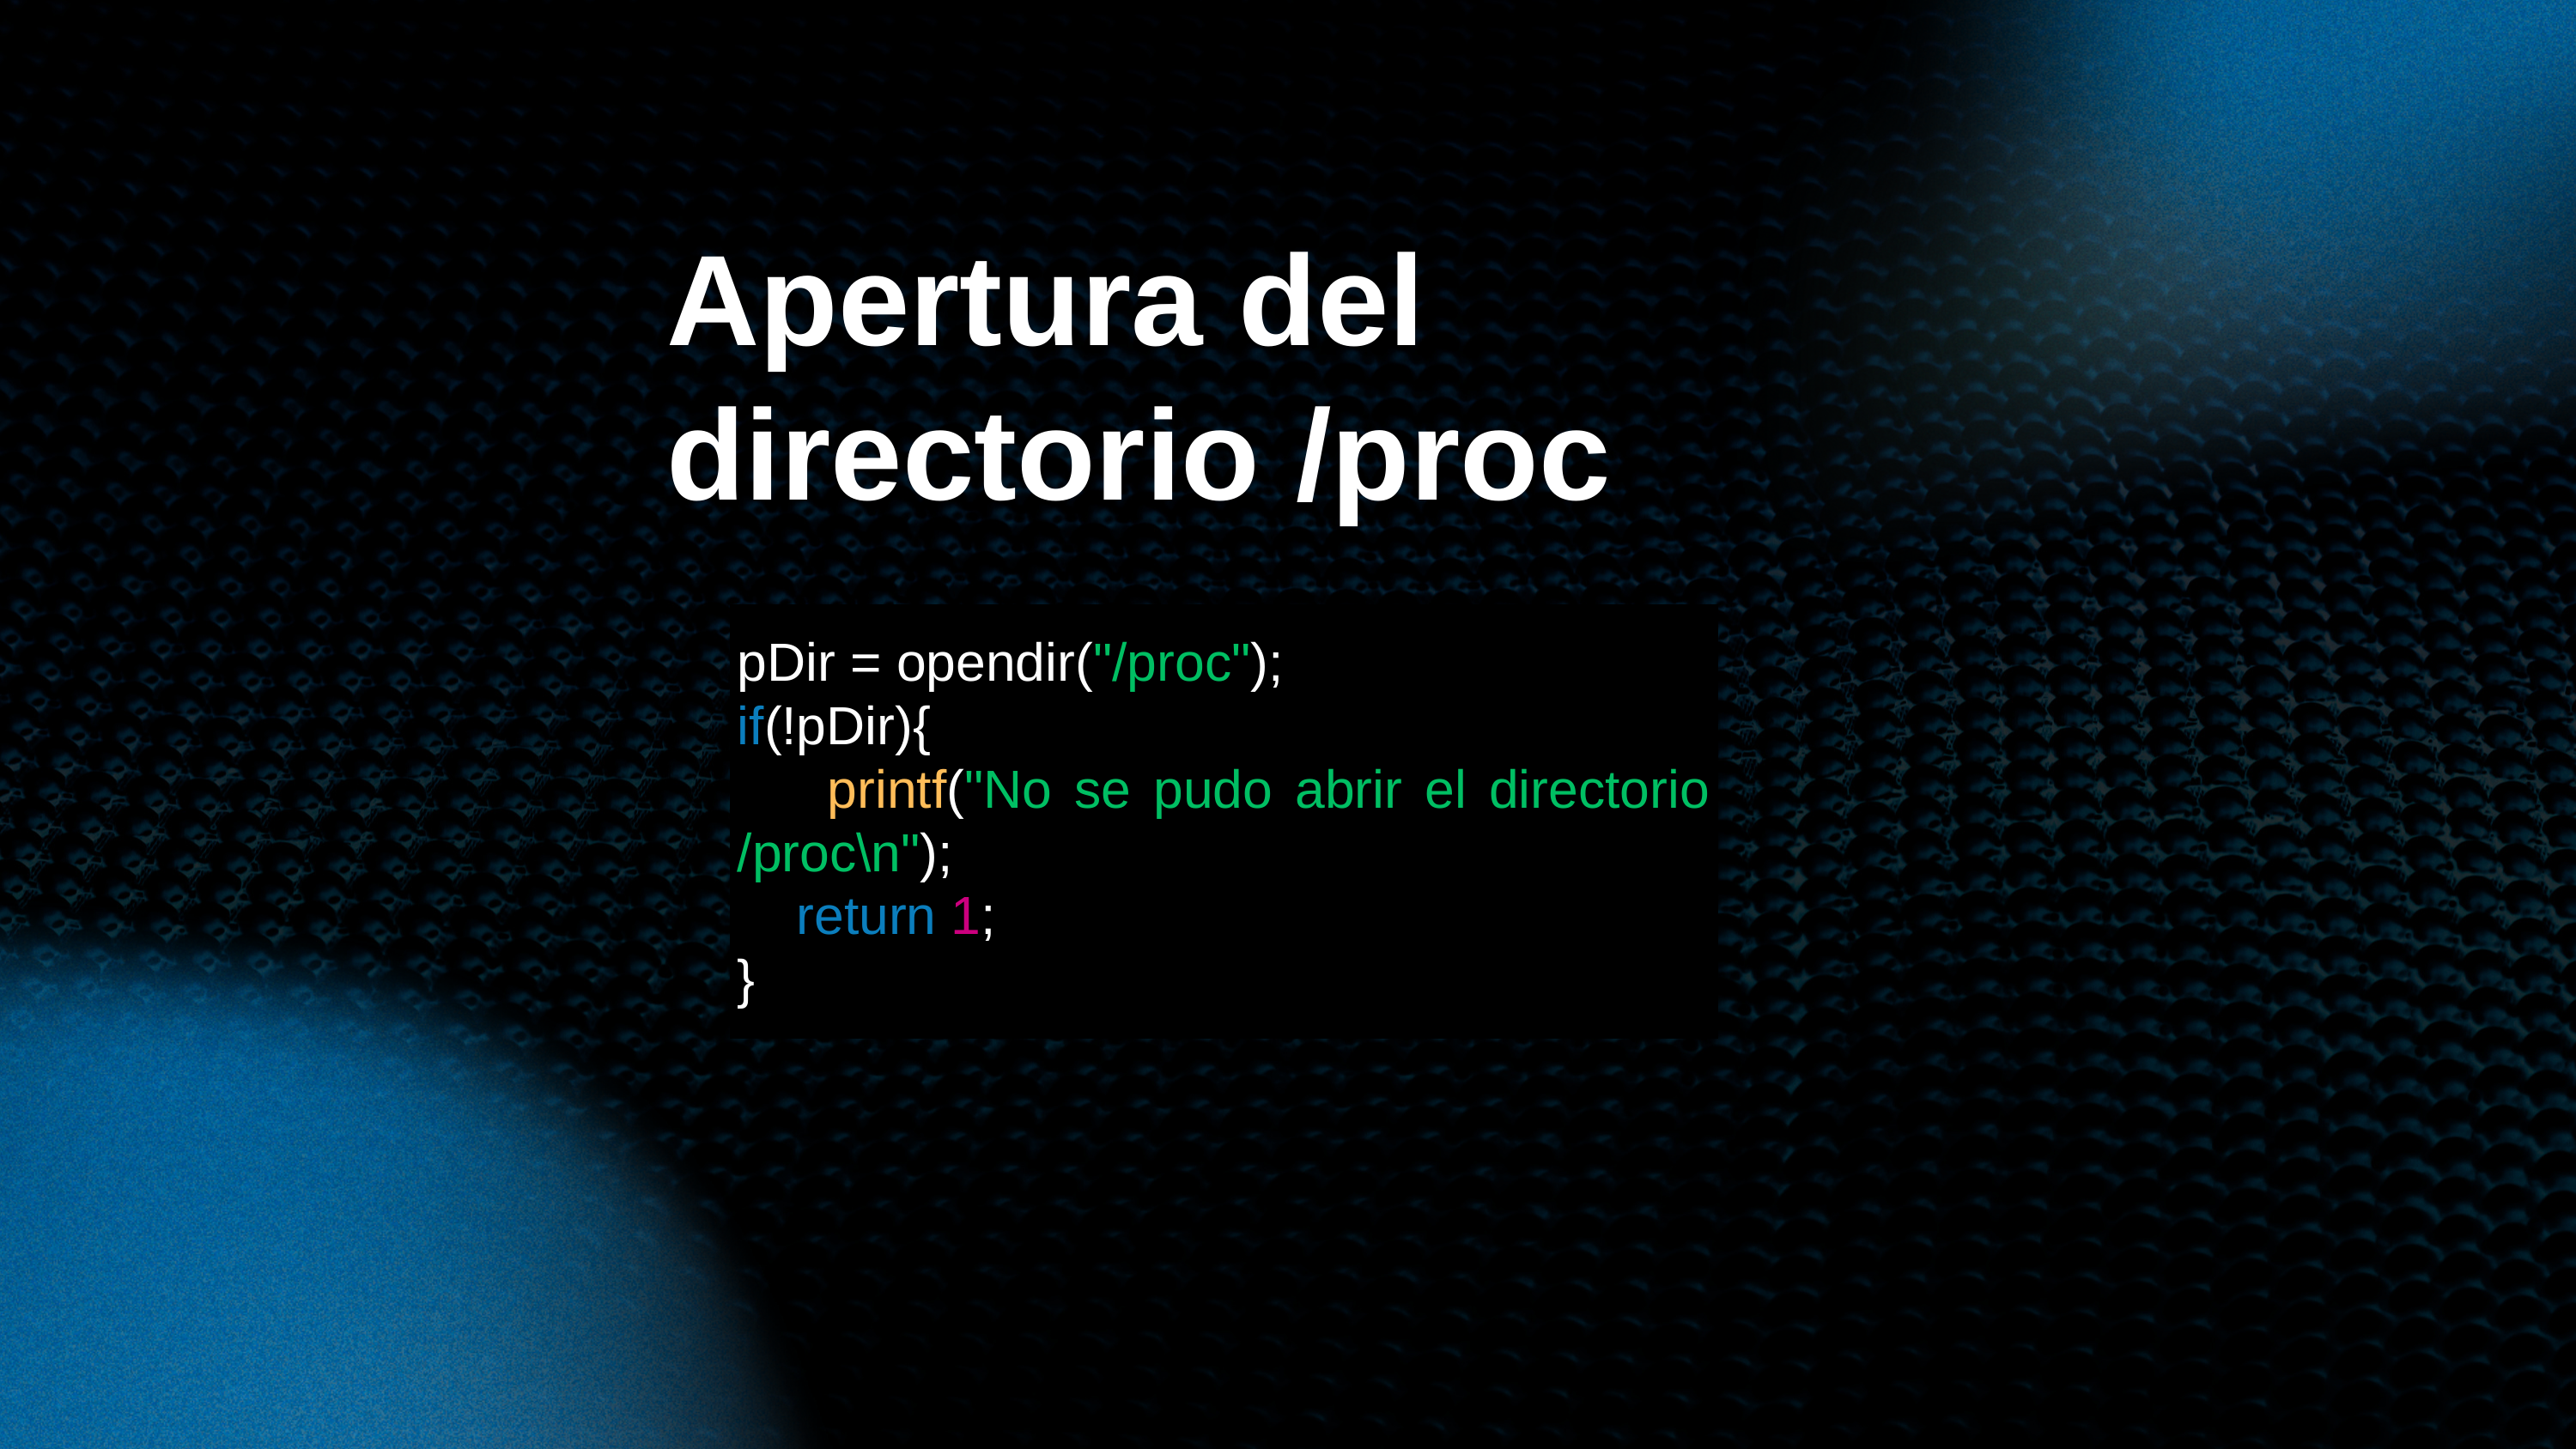

Apertura del directorio /proc

pDir = opendir("/proc");
if(!pDir){
    printf("No se pudo abrir el directorio /proc\n");
    return 1;
}